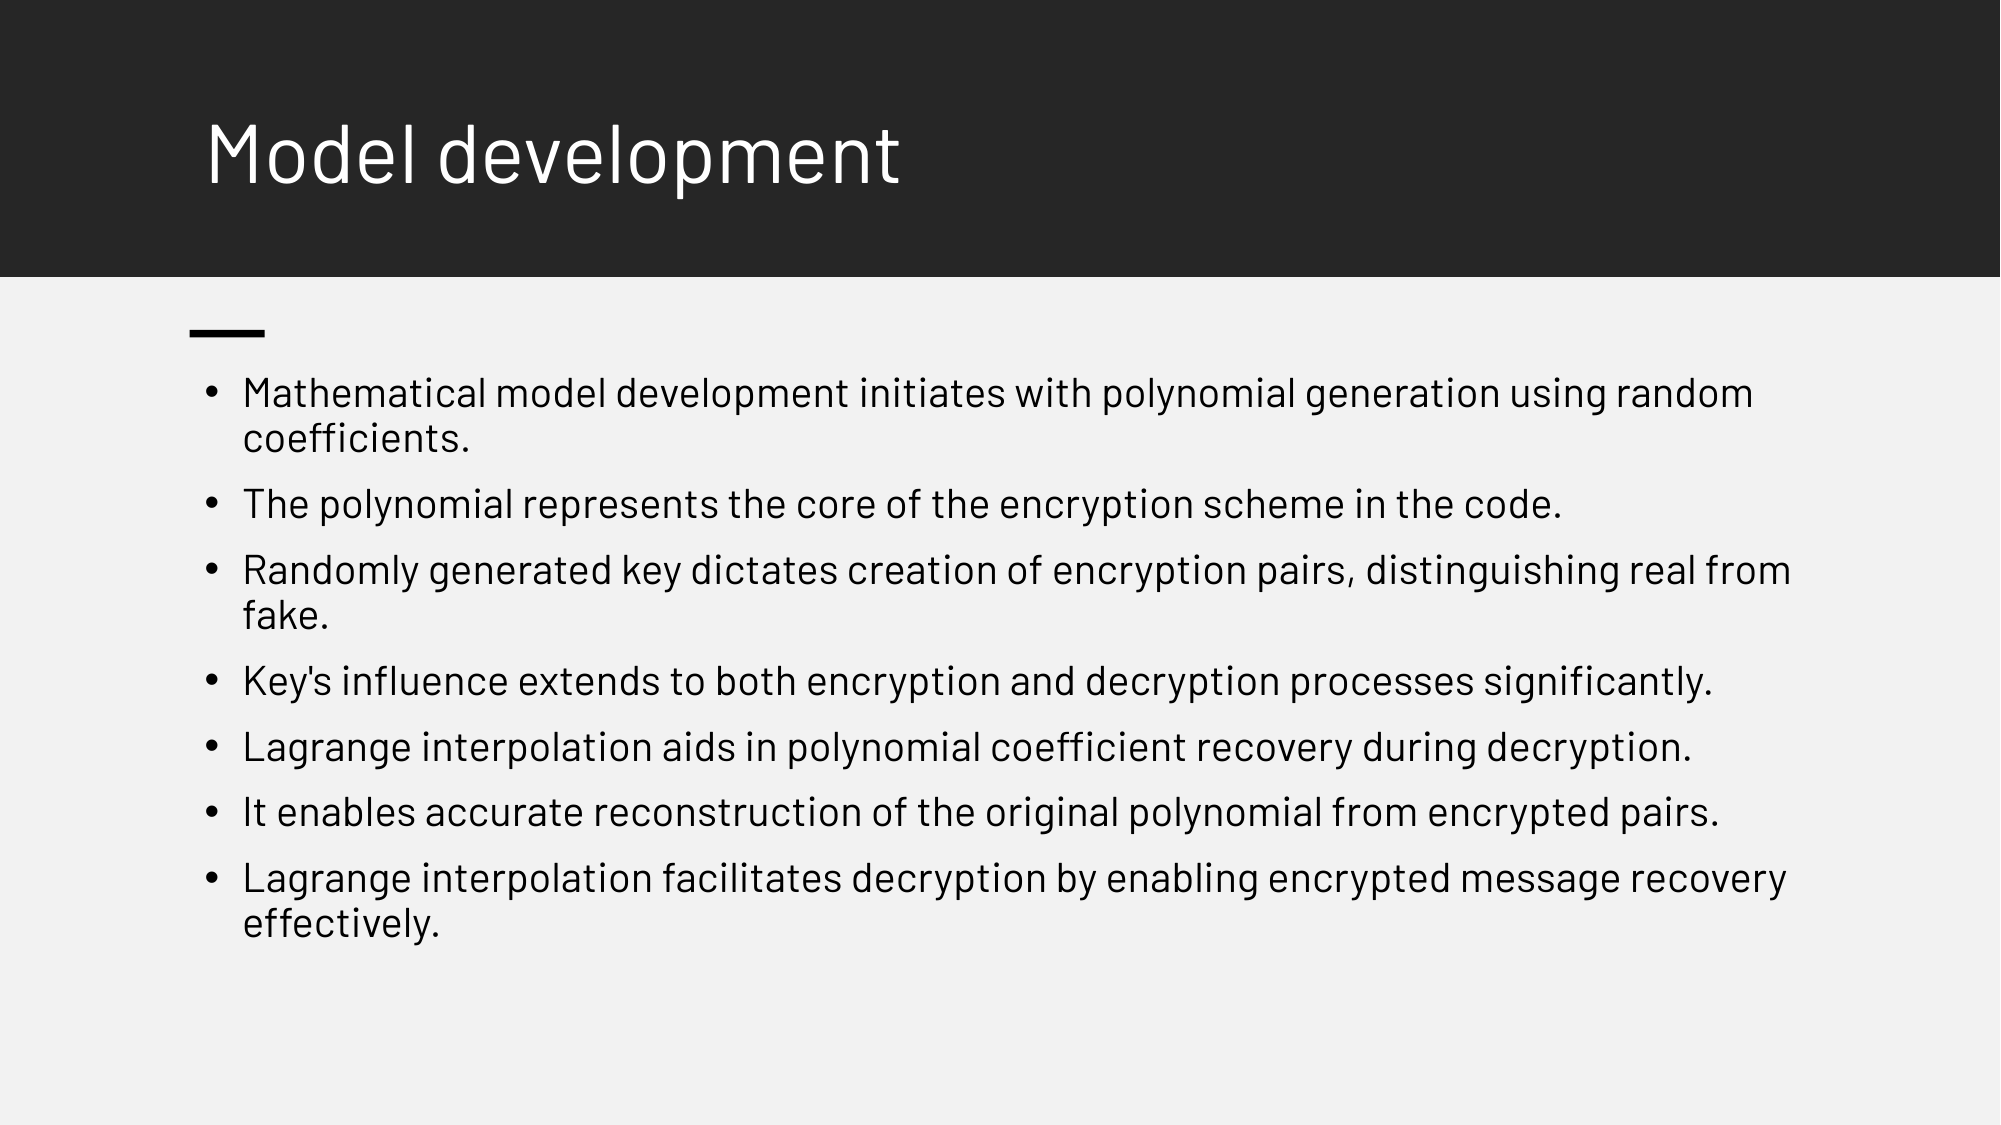

# Model development

Mathematical model development initiates with polynomial generation using random coefficients.
The polynomial represents the core of the encryption scheme in the code.
Randomly generated key dictates creation of encryption pairs, distinguishing real from fake.
Key's influence extends to both encryption and decryption processes significantly.
Lagrange interpolation aids in polynomial coefficient recovery during decryption.
It enables accurate reconstruction of the original polynomial from encrypted pairs.
Lagrange interpolation facilitates decryption by enabling encrypted message recovery effectively.